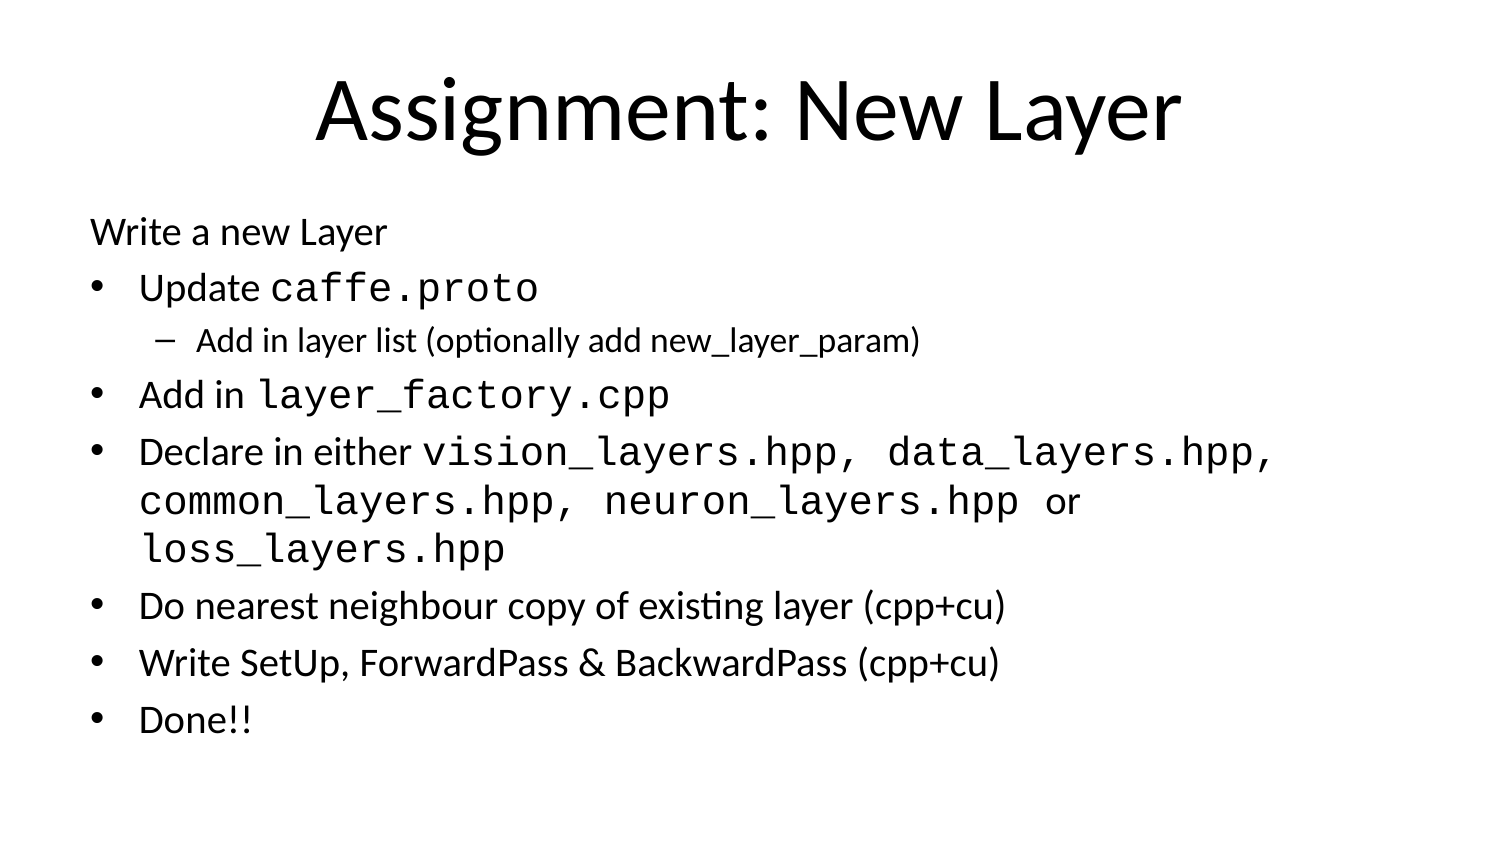

# Assignment: New Layer
Write a new Layer
Update caffe.proto
Add in layer list (optionally add new_layer_param)
Add in layer_factory.cpp
Declare in either vision_layers.hpp, data_layers.hpp, common_layers.hpp, neuron_layers.hpp or loss_layers.hpp
Do nearest neighbour copy of existing layer (cpp+cu)
Write SetUp, ForwardPass & BackwardPass (cpp+cu)
Done!!